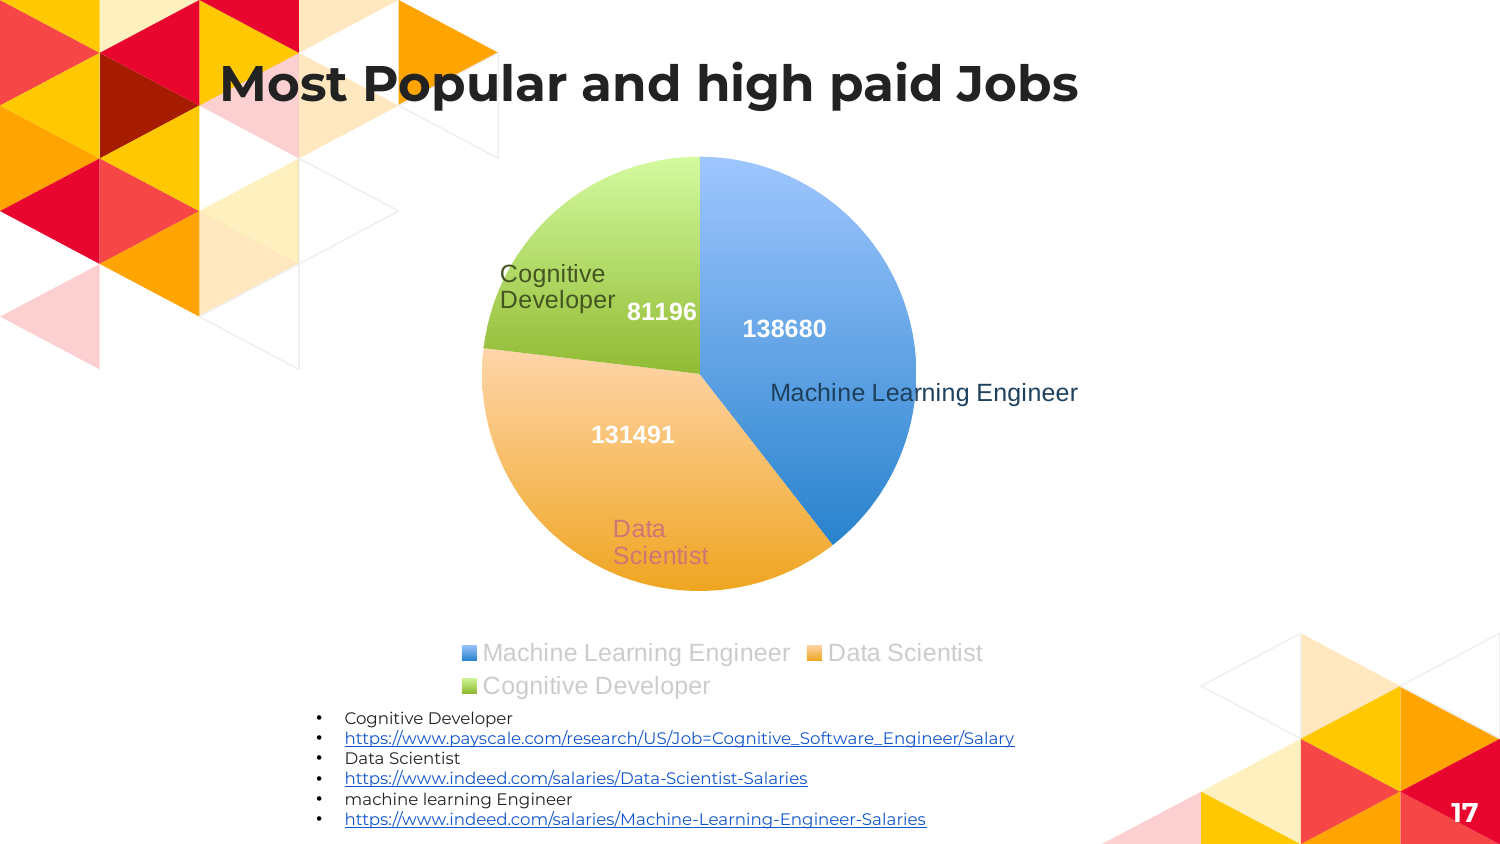

# Most Popular and high paid Jobs

### Chart

| Category | Sales |
|---|---|
| Machine Learning Engineer | 138680.0 |
| Data Scientist | 131491.0 |
| Cognitive Developer | 81196.0 |
Cognitive Developer
https://www.payscale.com/research/US/Job=Cognitive_Software_Engineer/Salary
Data Scientist
https://www.indeed.com/salaries/Data-Scientist-Salaries
machine learning Engineer
https://www.indeed.com/salaries/Machine-Learning-Engineer-Salaries
17